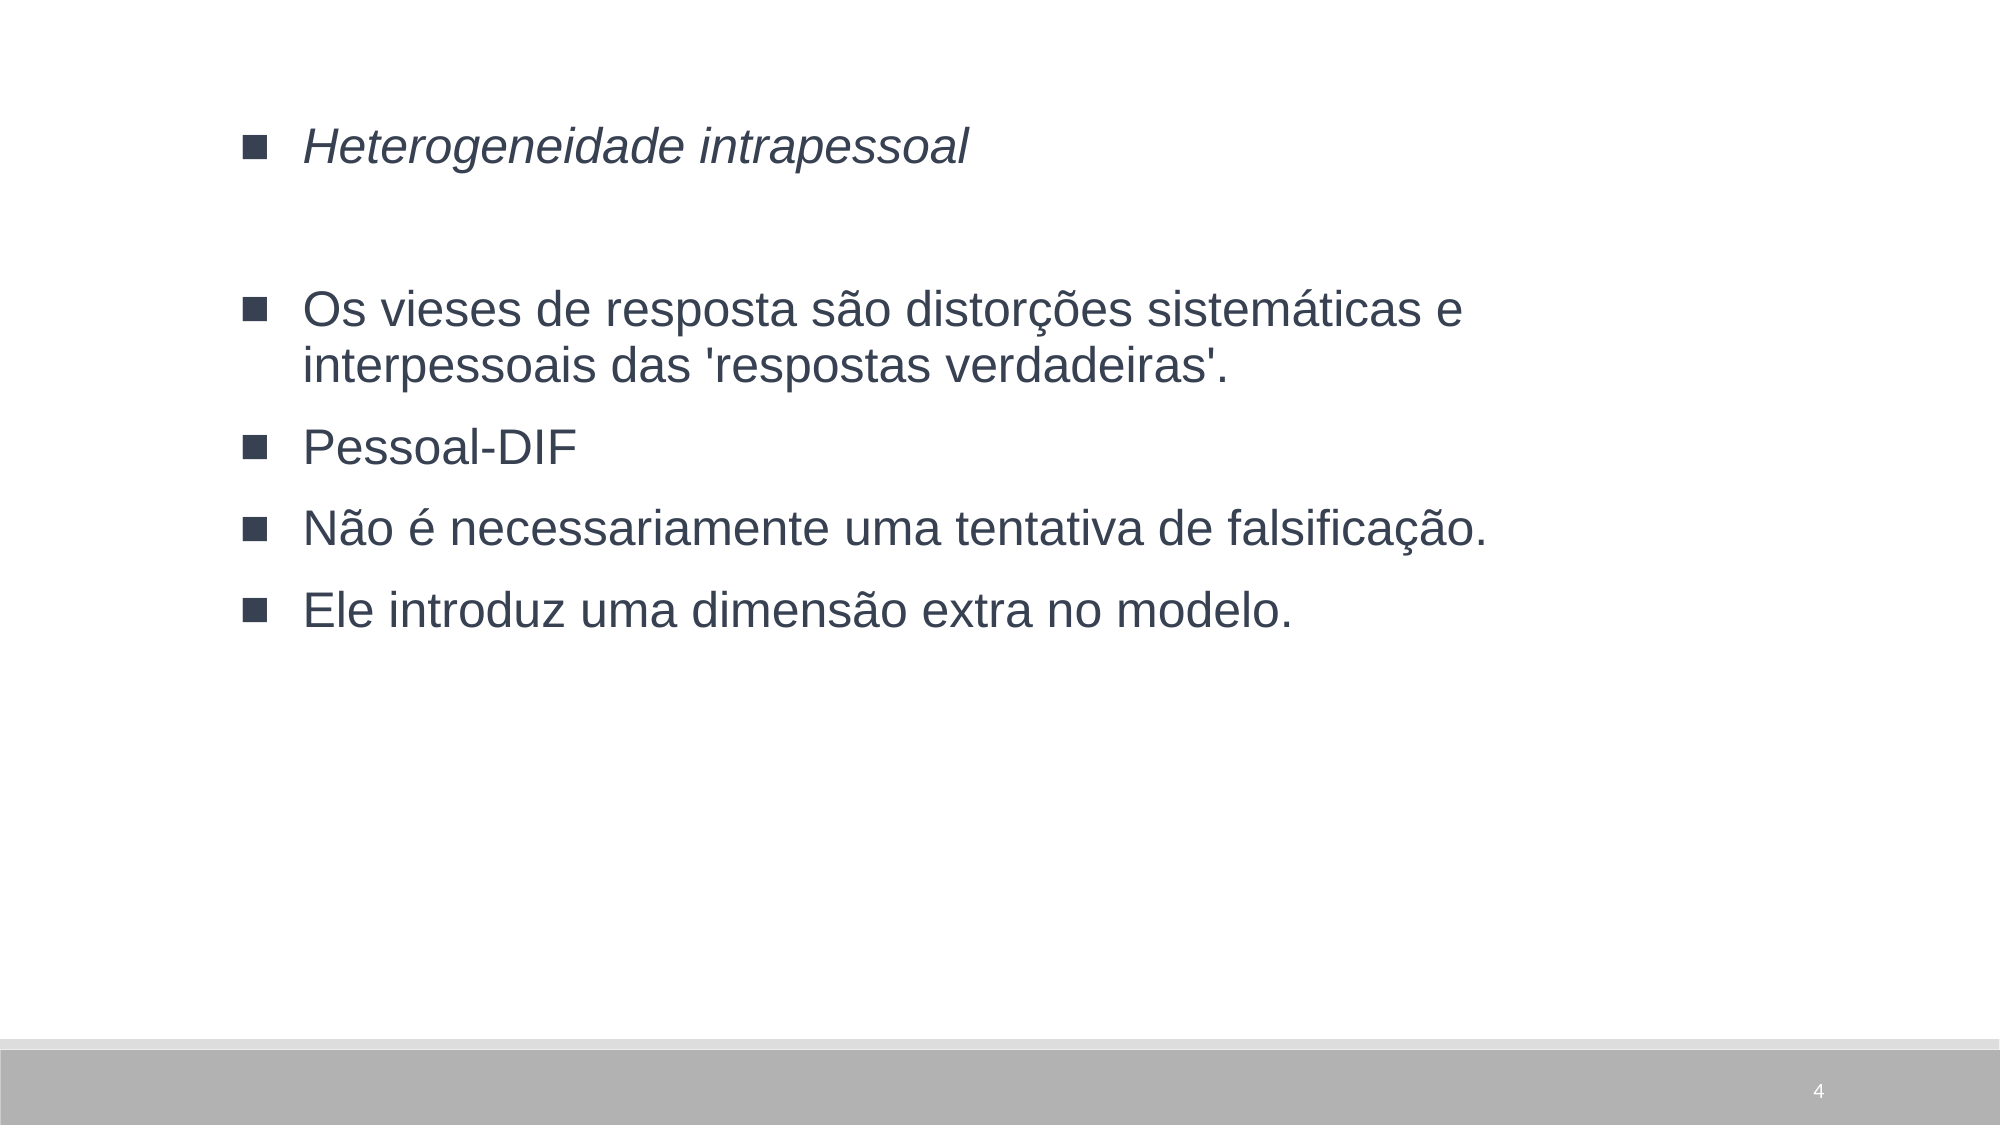

Heterogeneidade intrapessoal

Os vieses de resposta são distorções sistemáticas e interpessoais das 'respostas verdadeiras'.
Pessoal-DIF
Não é necessariamente uma tentativa de falsificação.
Ele introduz uma dimensão extra no modelo.

4